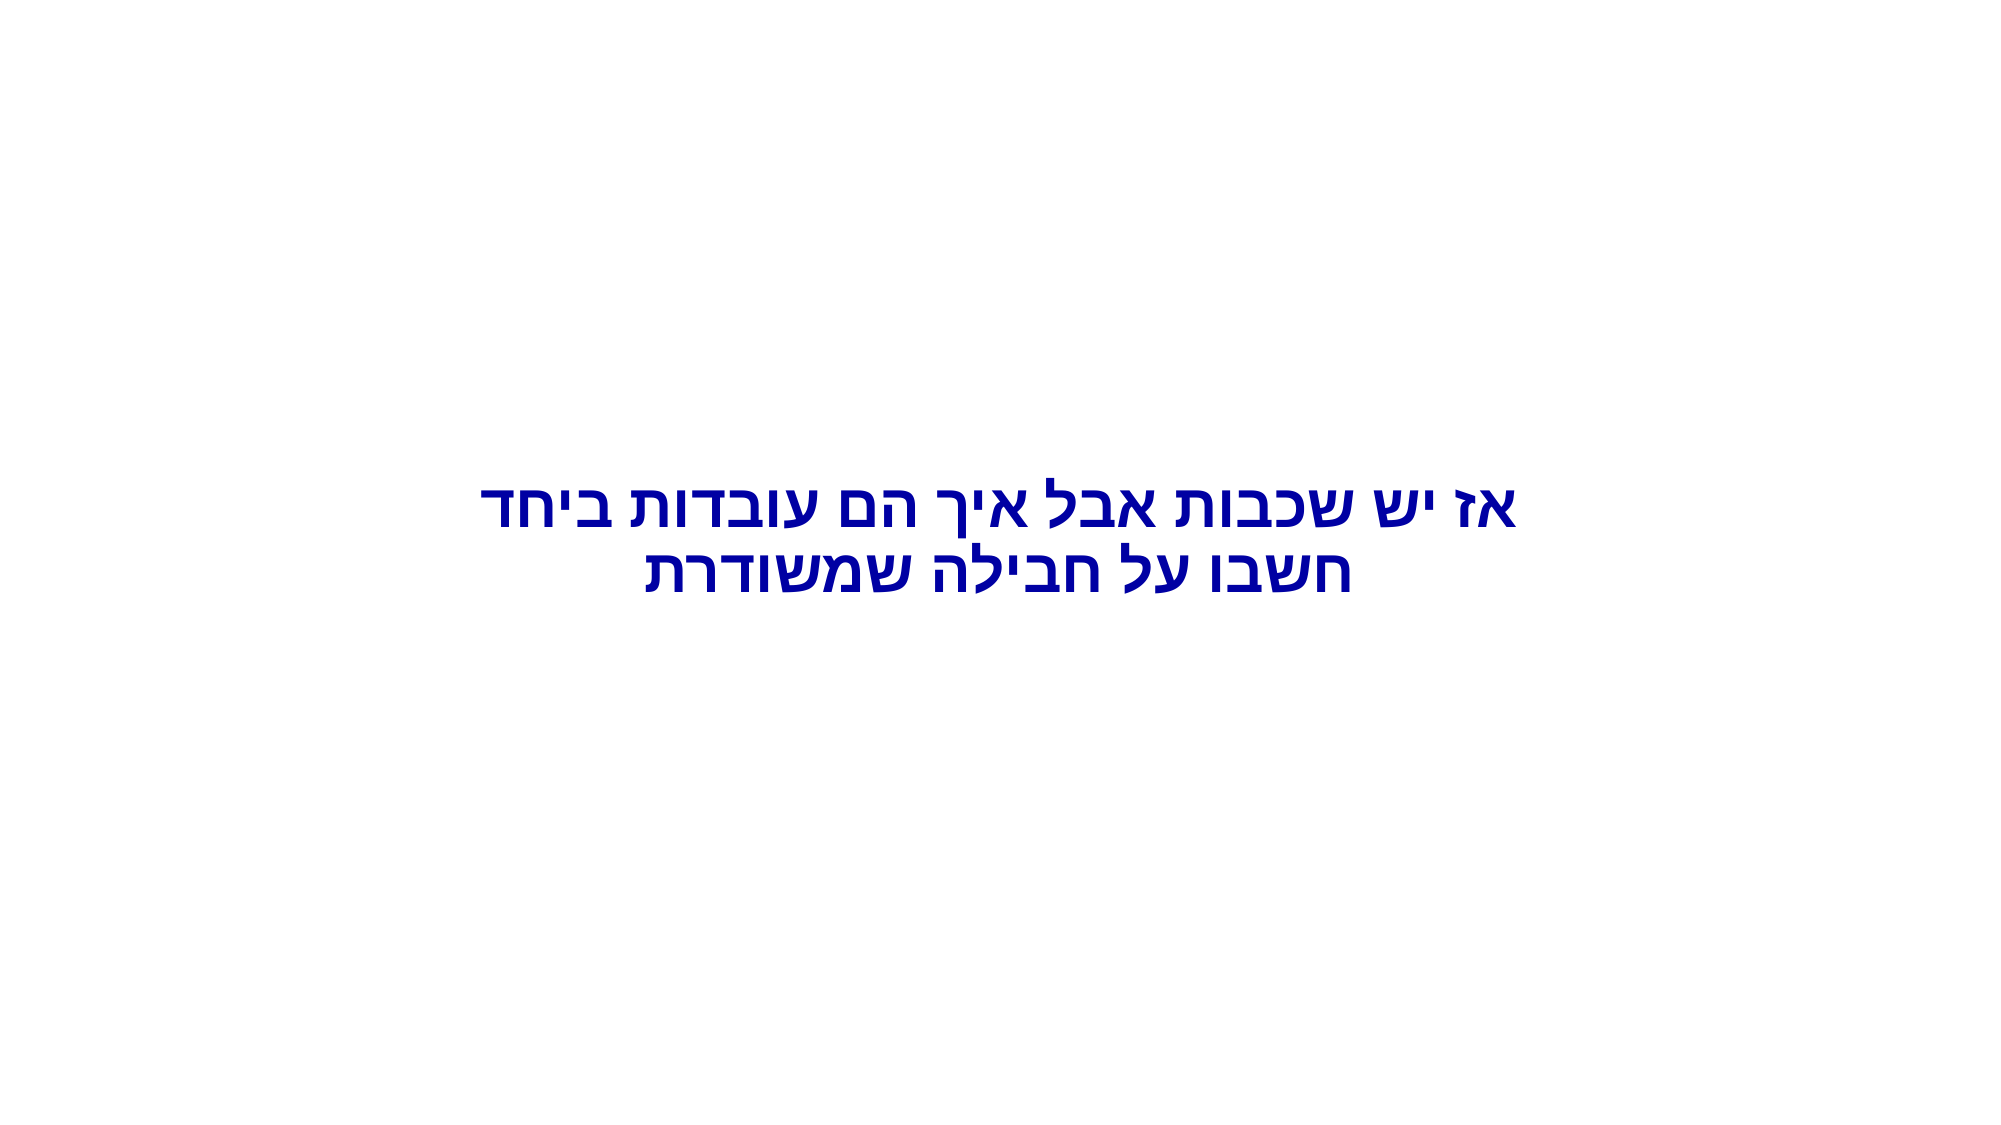

# אז יש שכבות אבל איך הם עובדות ביחד חשבו על חבילה שמשודרת